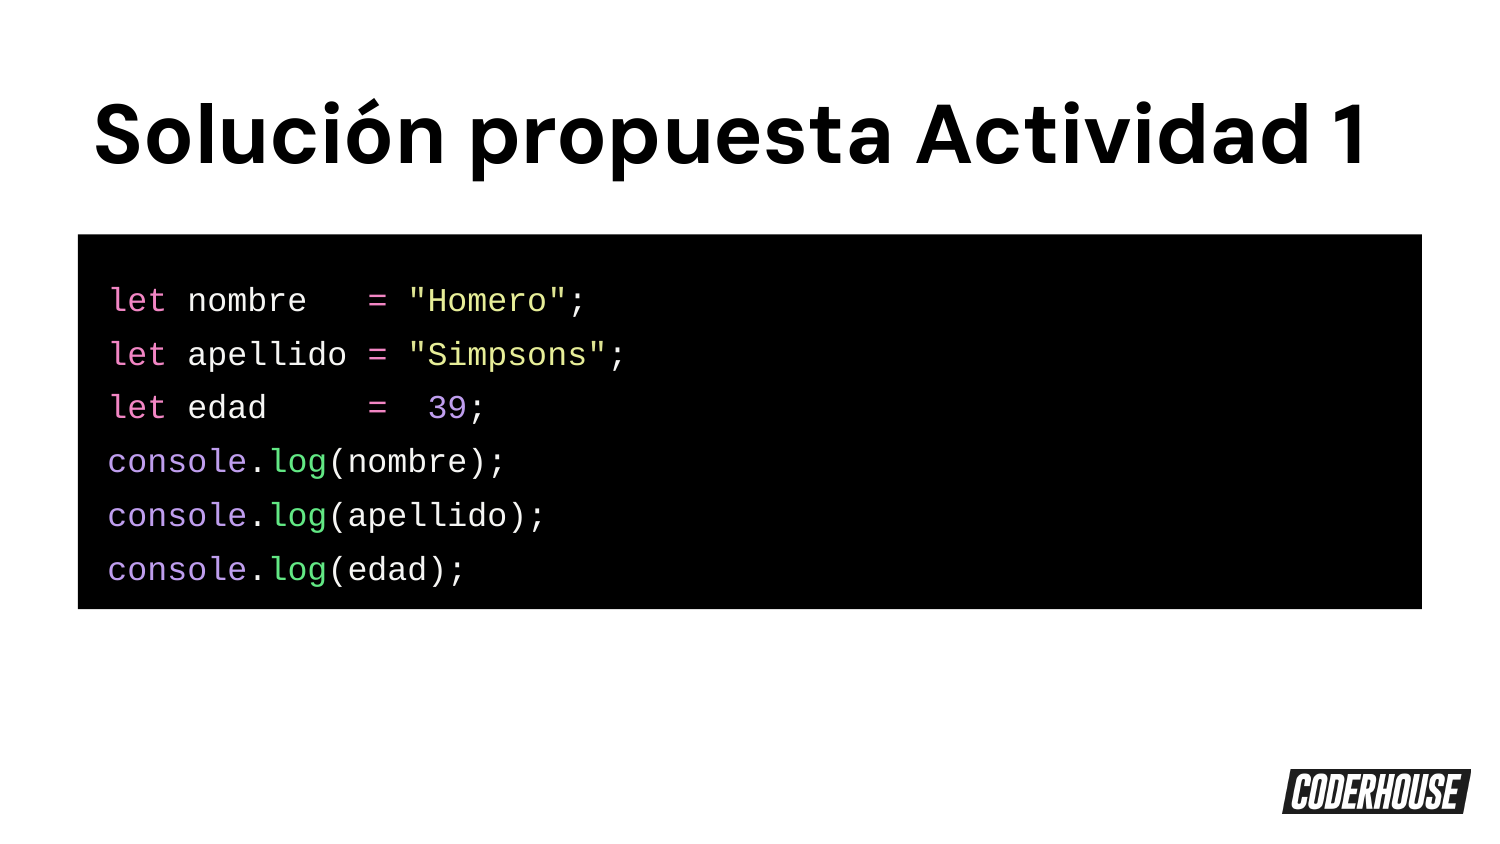

Solución propuesta Actividad 1
let nombre   = "Homero";
let apellido = "Simpsons";
let edad     =  39;
console.log(nombre);
console.log(apellido);
console.log(edad);